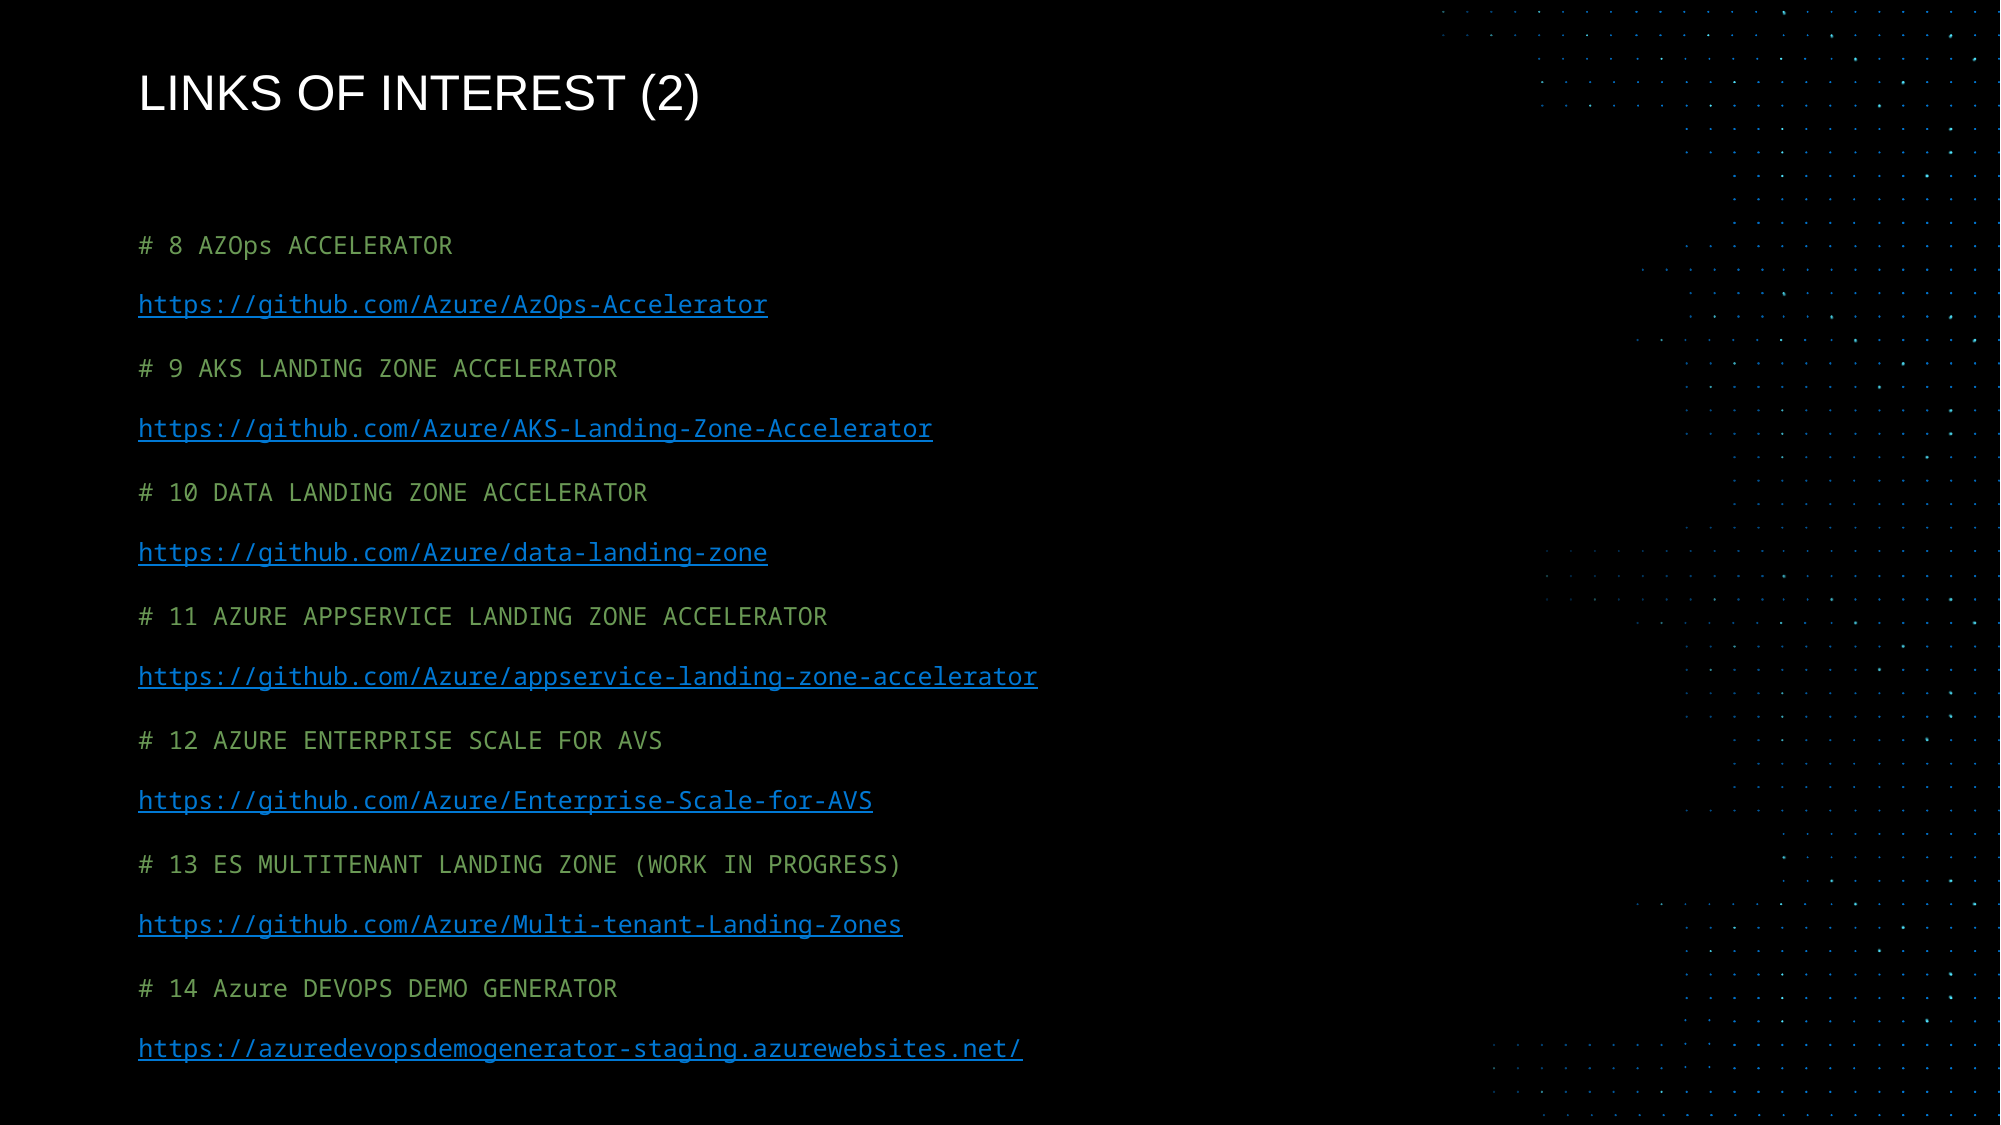

LINKS OF INTEREST (2)
# 8 AZOps ACCELERATOR
https://github.com/Azure/AzOps-Accelerator
# 9 AKS LANDING ZONE ACCELERATOR
https://github.com/Azure/AKS-Landing-Zone-Accelerator
# 10 DATA LANDING ZONE ACCELERATOR
https://github.com/Azure/data-landing-zone
# 11 AZURE APPSERVICE LANDING ZONE ACCELERATOR
https://github.com/Azure/appservice-landing-zone-accelerator
# 12 AZURE ENTERPRISE SCALE FOR AVS
https://github.com/Azure/Enterprise-Scale-for-AVS
# 13 ES MULTITENANT LANDING ZONE (WORK IN PROGRESS)
https://github.com/Azure/Multi-tenant-Landing-Zones
# 14 Azure DEVOPS DEMO GENERATOR
https://azuredevopsdemogenerator-staging.azurewebsites.net/